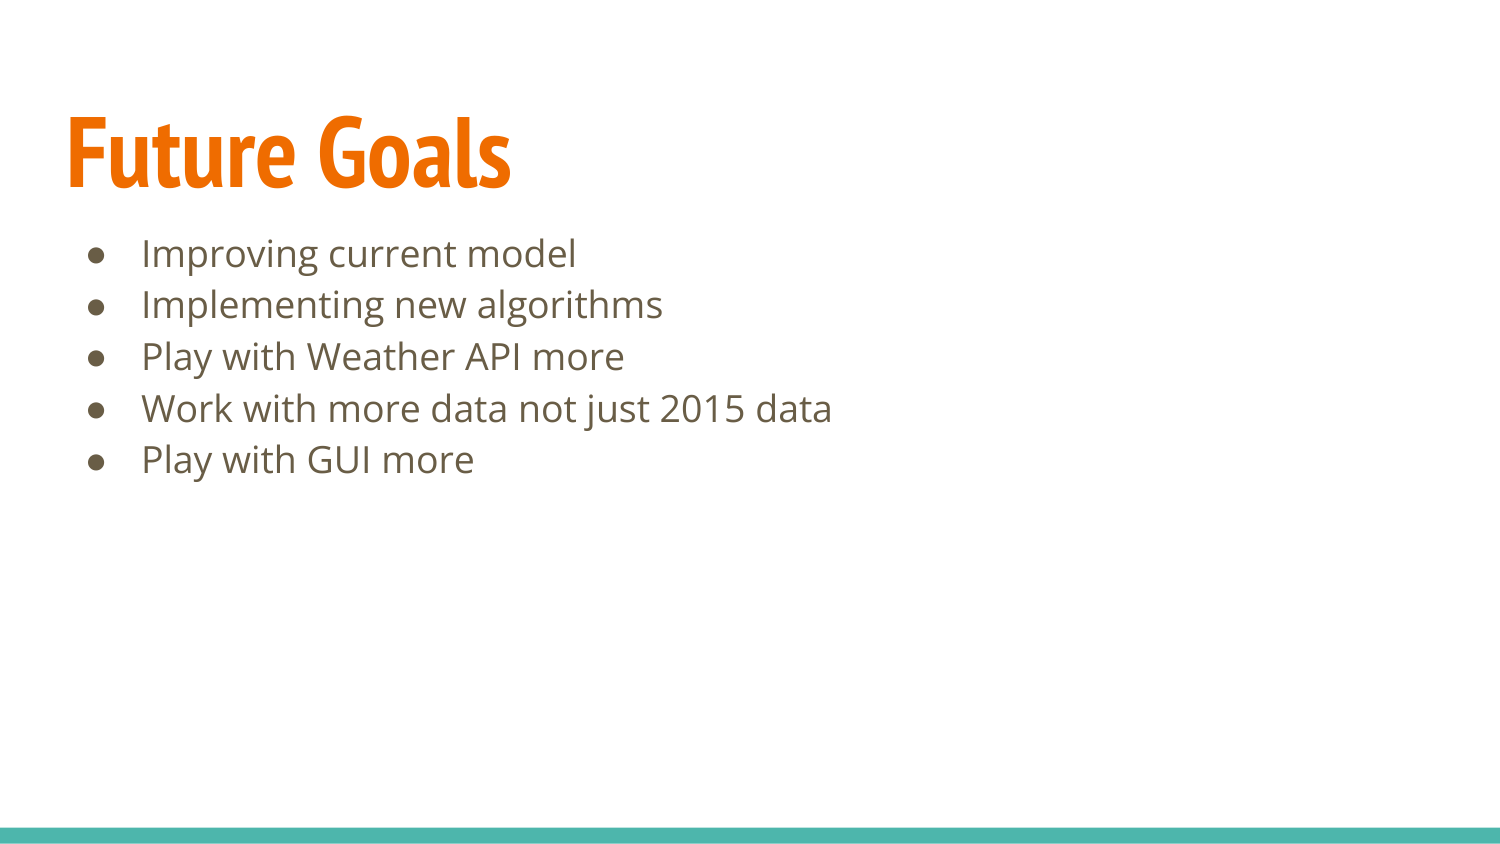

# Future Goals
Improving current model
Implementing new algorithms
Play with Weather API more
Work with more data not just 2015 data
Play with GUI more